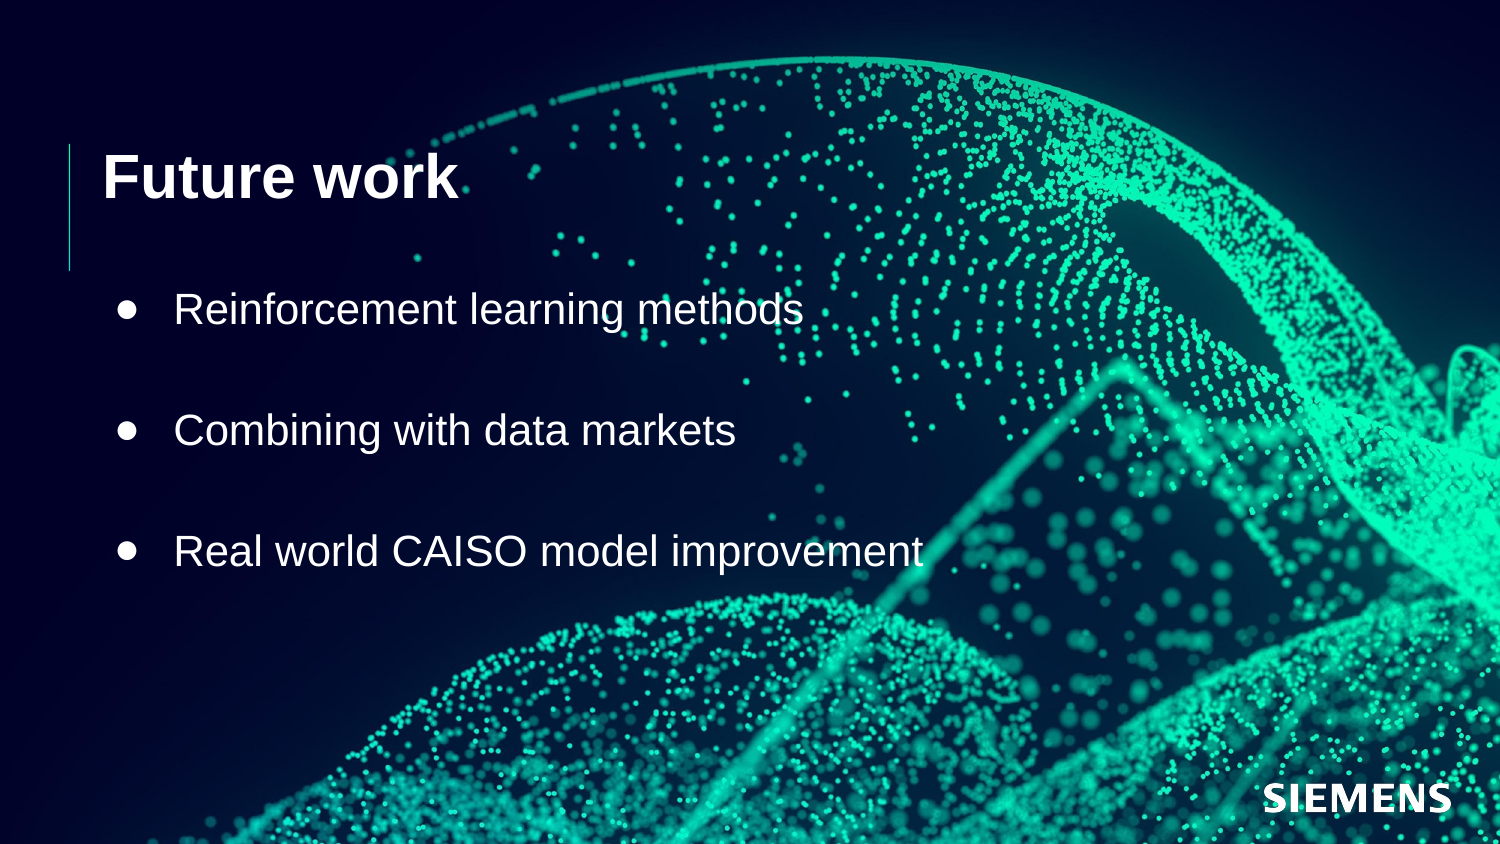

# Future work
Reinforcement learning methods

Combining with data markets

Real world CAISO model improvement